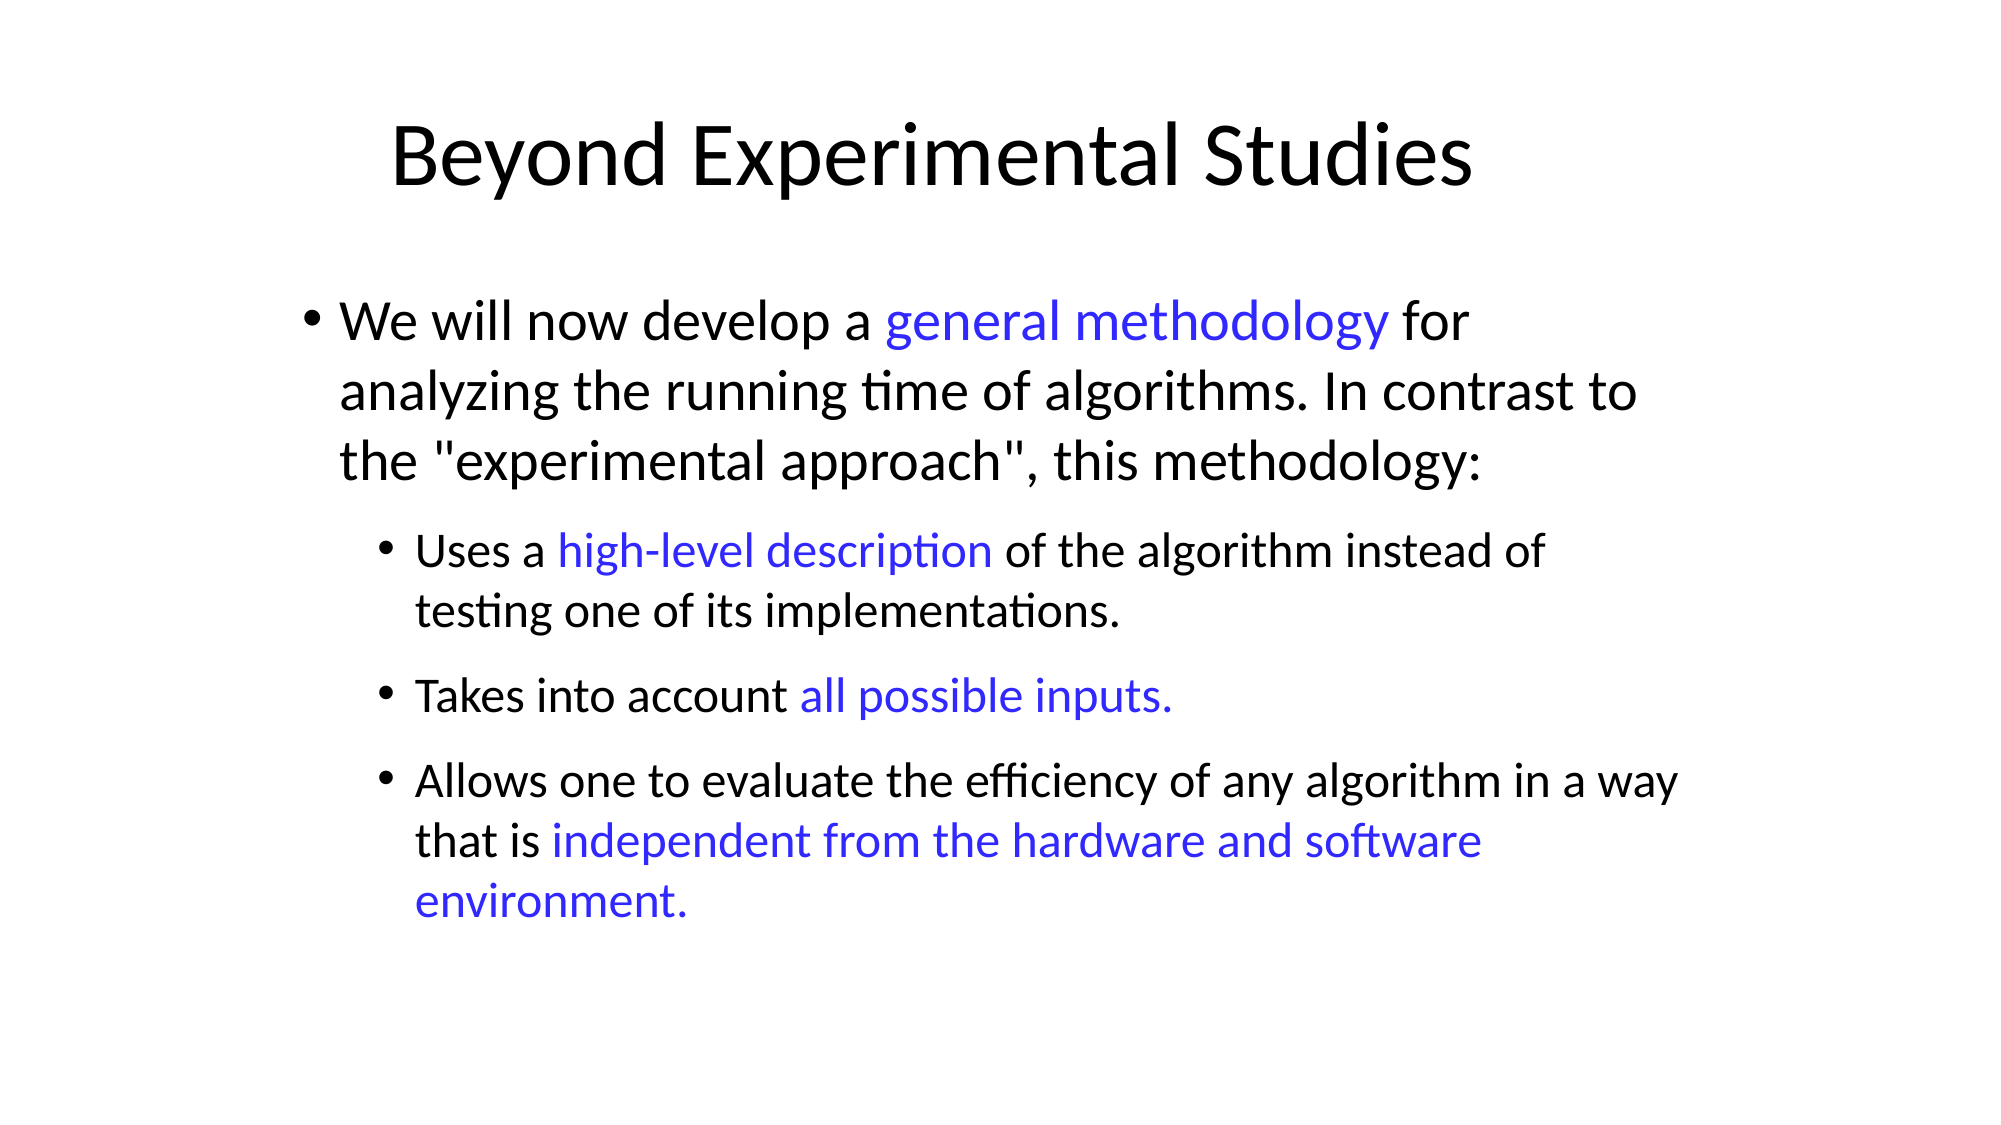

# Beyond Experimental Studies
We will now develop a general methodology for analyzing the running time of algorithms. In contrast to the "experimental approach", this methodology:
Uses a high-level description of the algorithm instead of testing one of its implementations.
Takes into account all possible inputs.
Allows one to evaluate the efficiency of any algorithm in a way that is independent from the hardware and software environment.